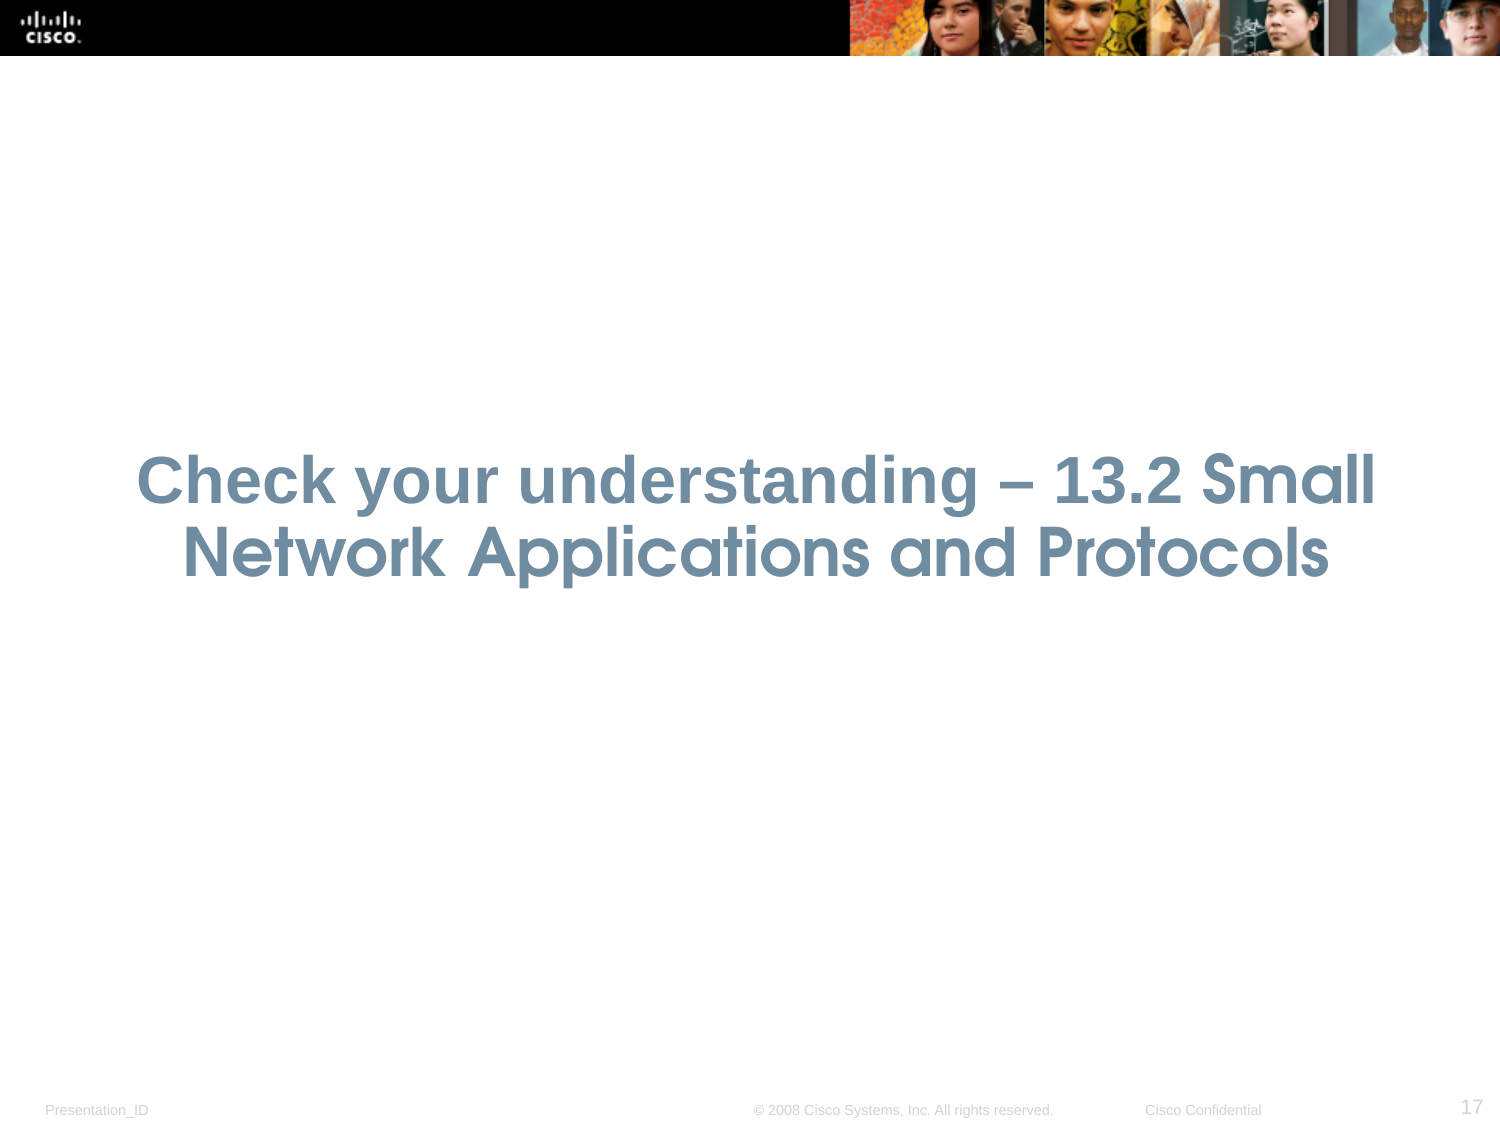

# Check your understanding – 13.2 Small Network Applications and Protocols